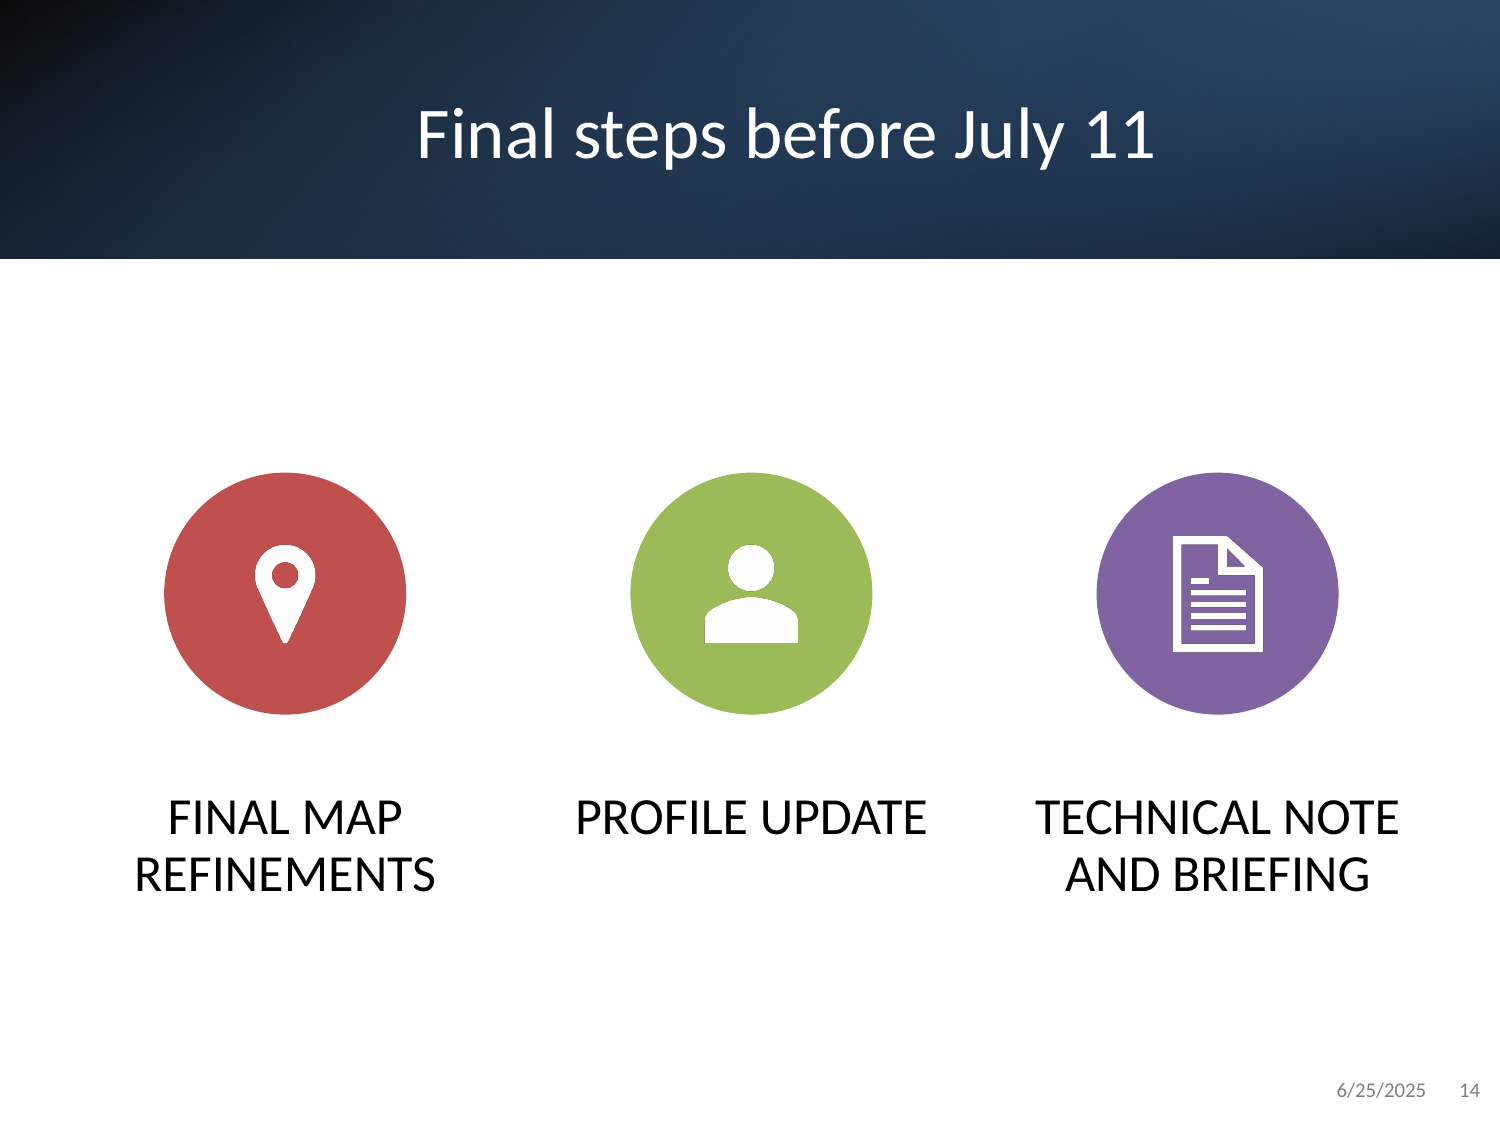

# Final steps before July 11
Final map refinements
Profile update
Technical note and briefing
6/25/2025
14